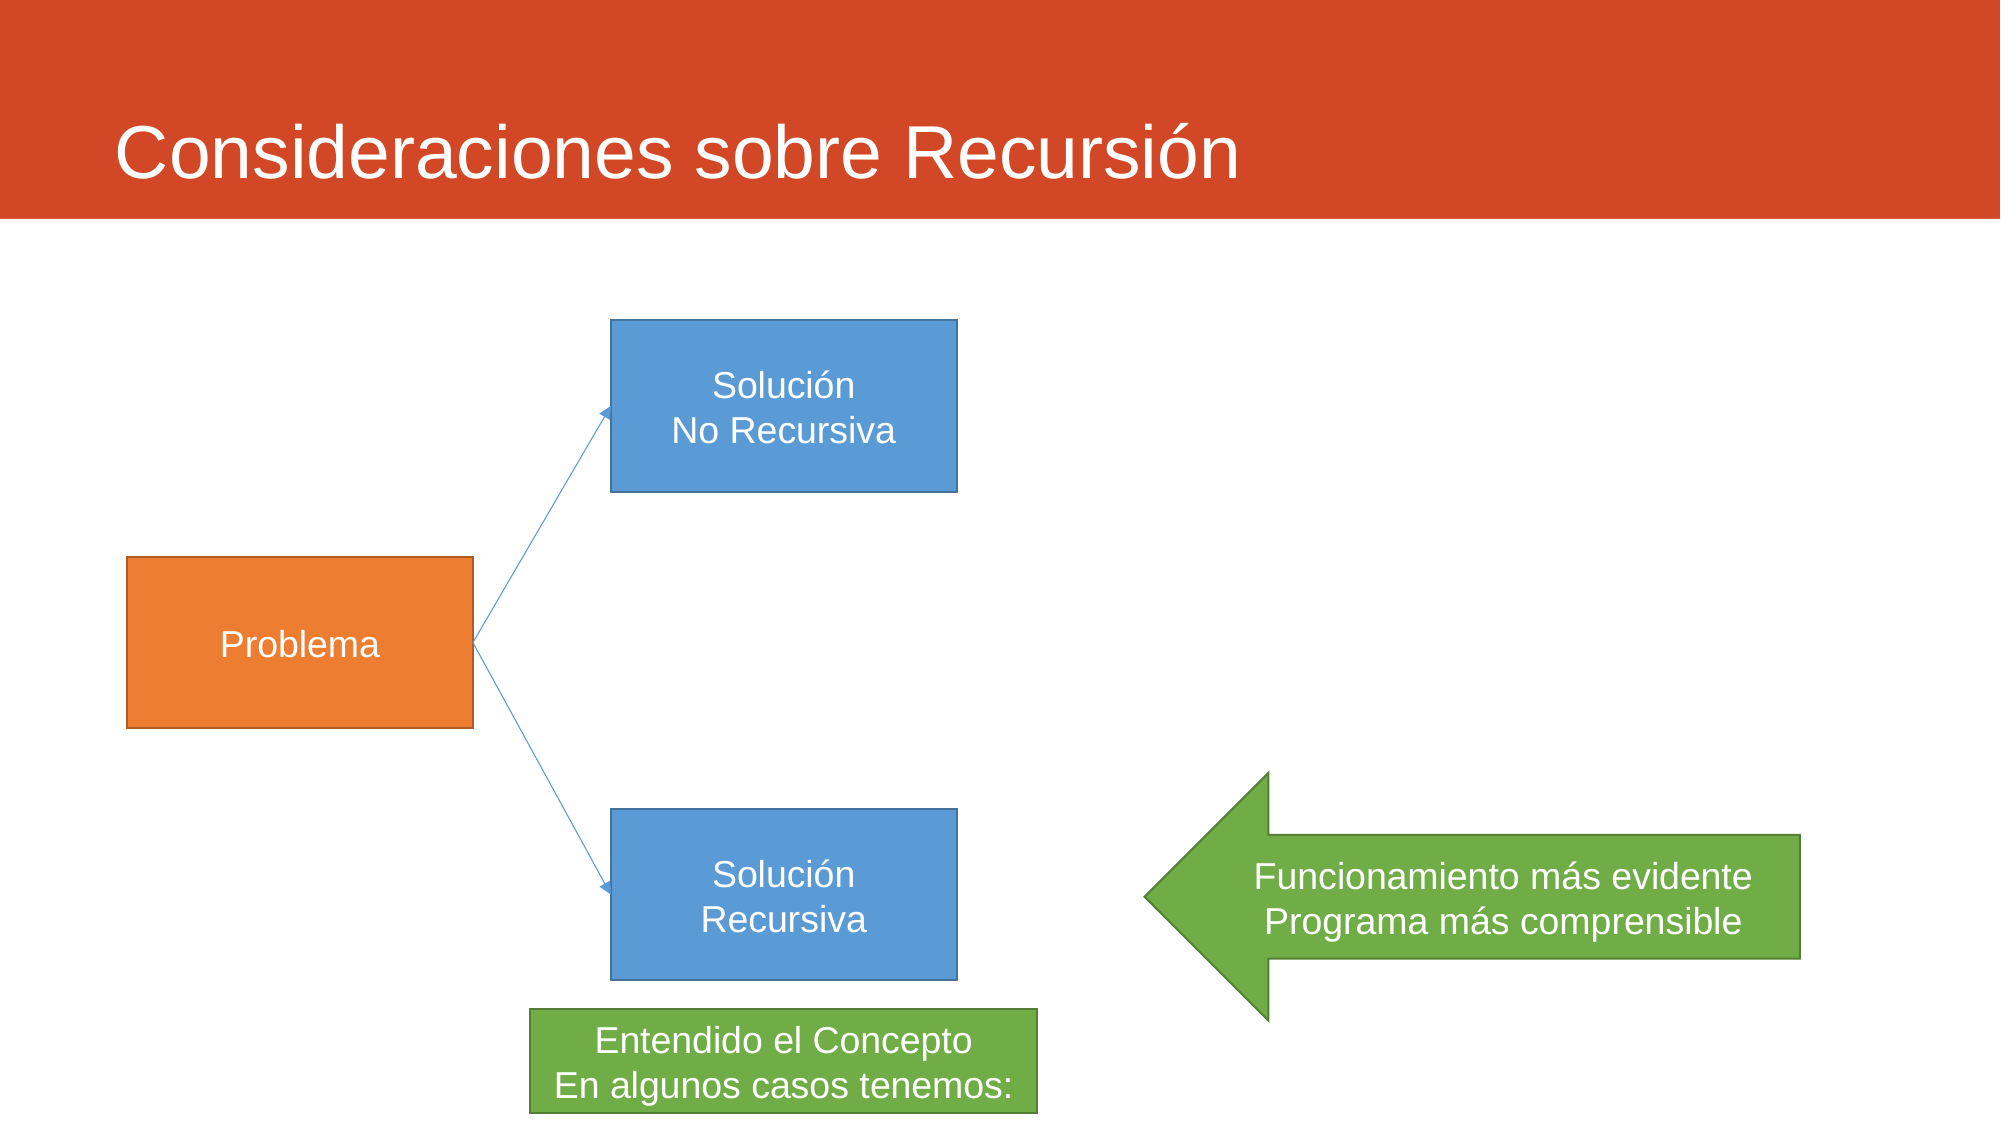

# Consideraciones sobre Recursión
Solución
No Recursiva
Problema
Funcionamiento más evidente
Programa más comprensible
Solución
Recursiva
Entendido el Concepto
En algunos casos tenemos: